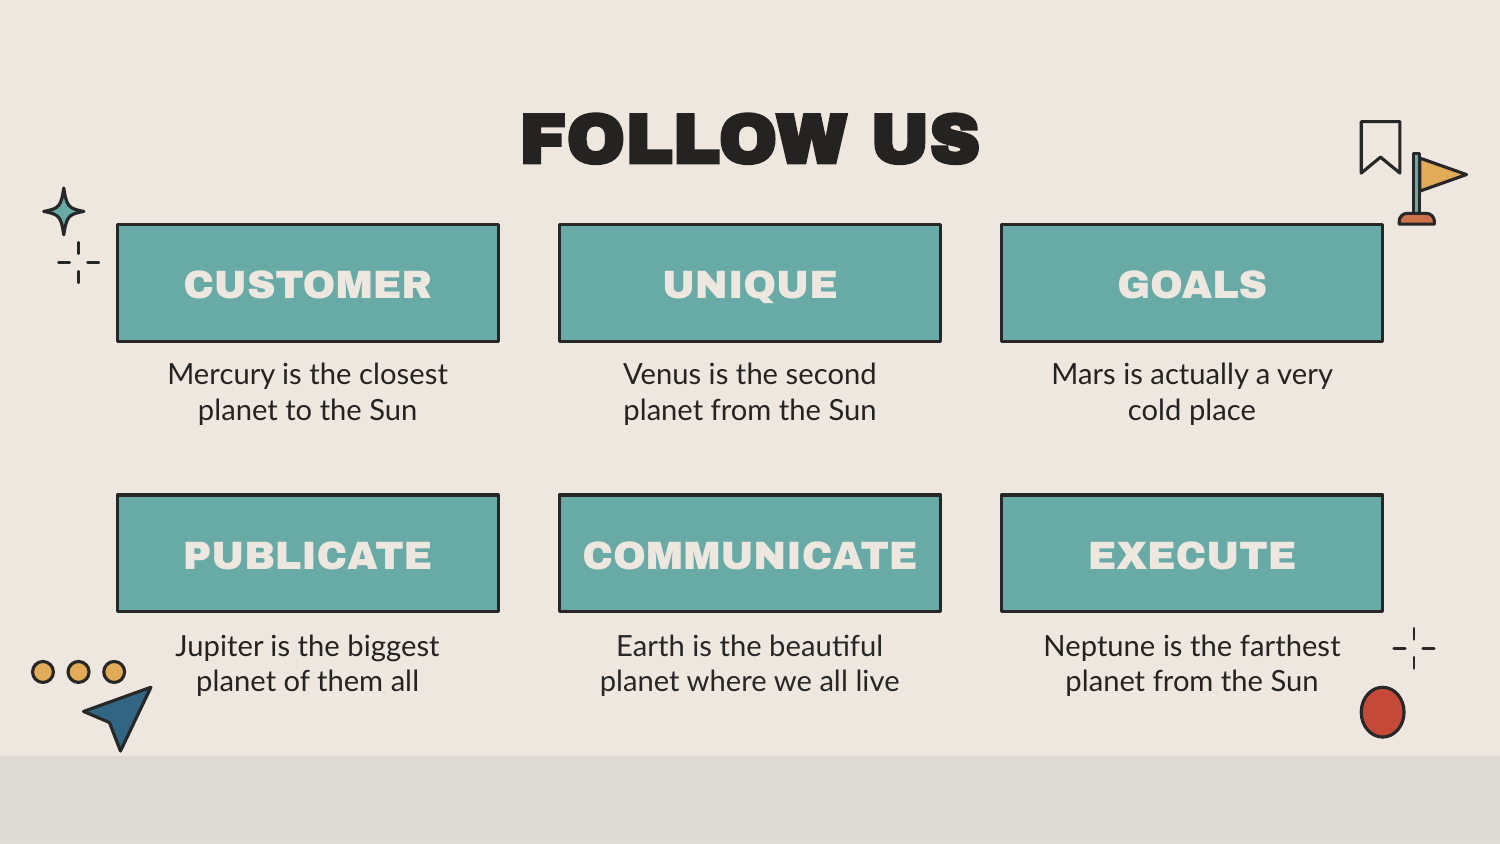

# FOLLOW US

CUSTOMER
UNIQUE
GOALS

Mercury is the closest planet to the Sun

Venus is the second planet from the Sun

Mars is actually a very cold place

PUBLICATE
COMMUNICATE
EXECUTE
Jupiter is the biggest planet of them all

Earth is the beautiful planet where we all live
Neptune is the farthest planet from the Sun